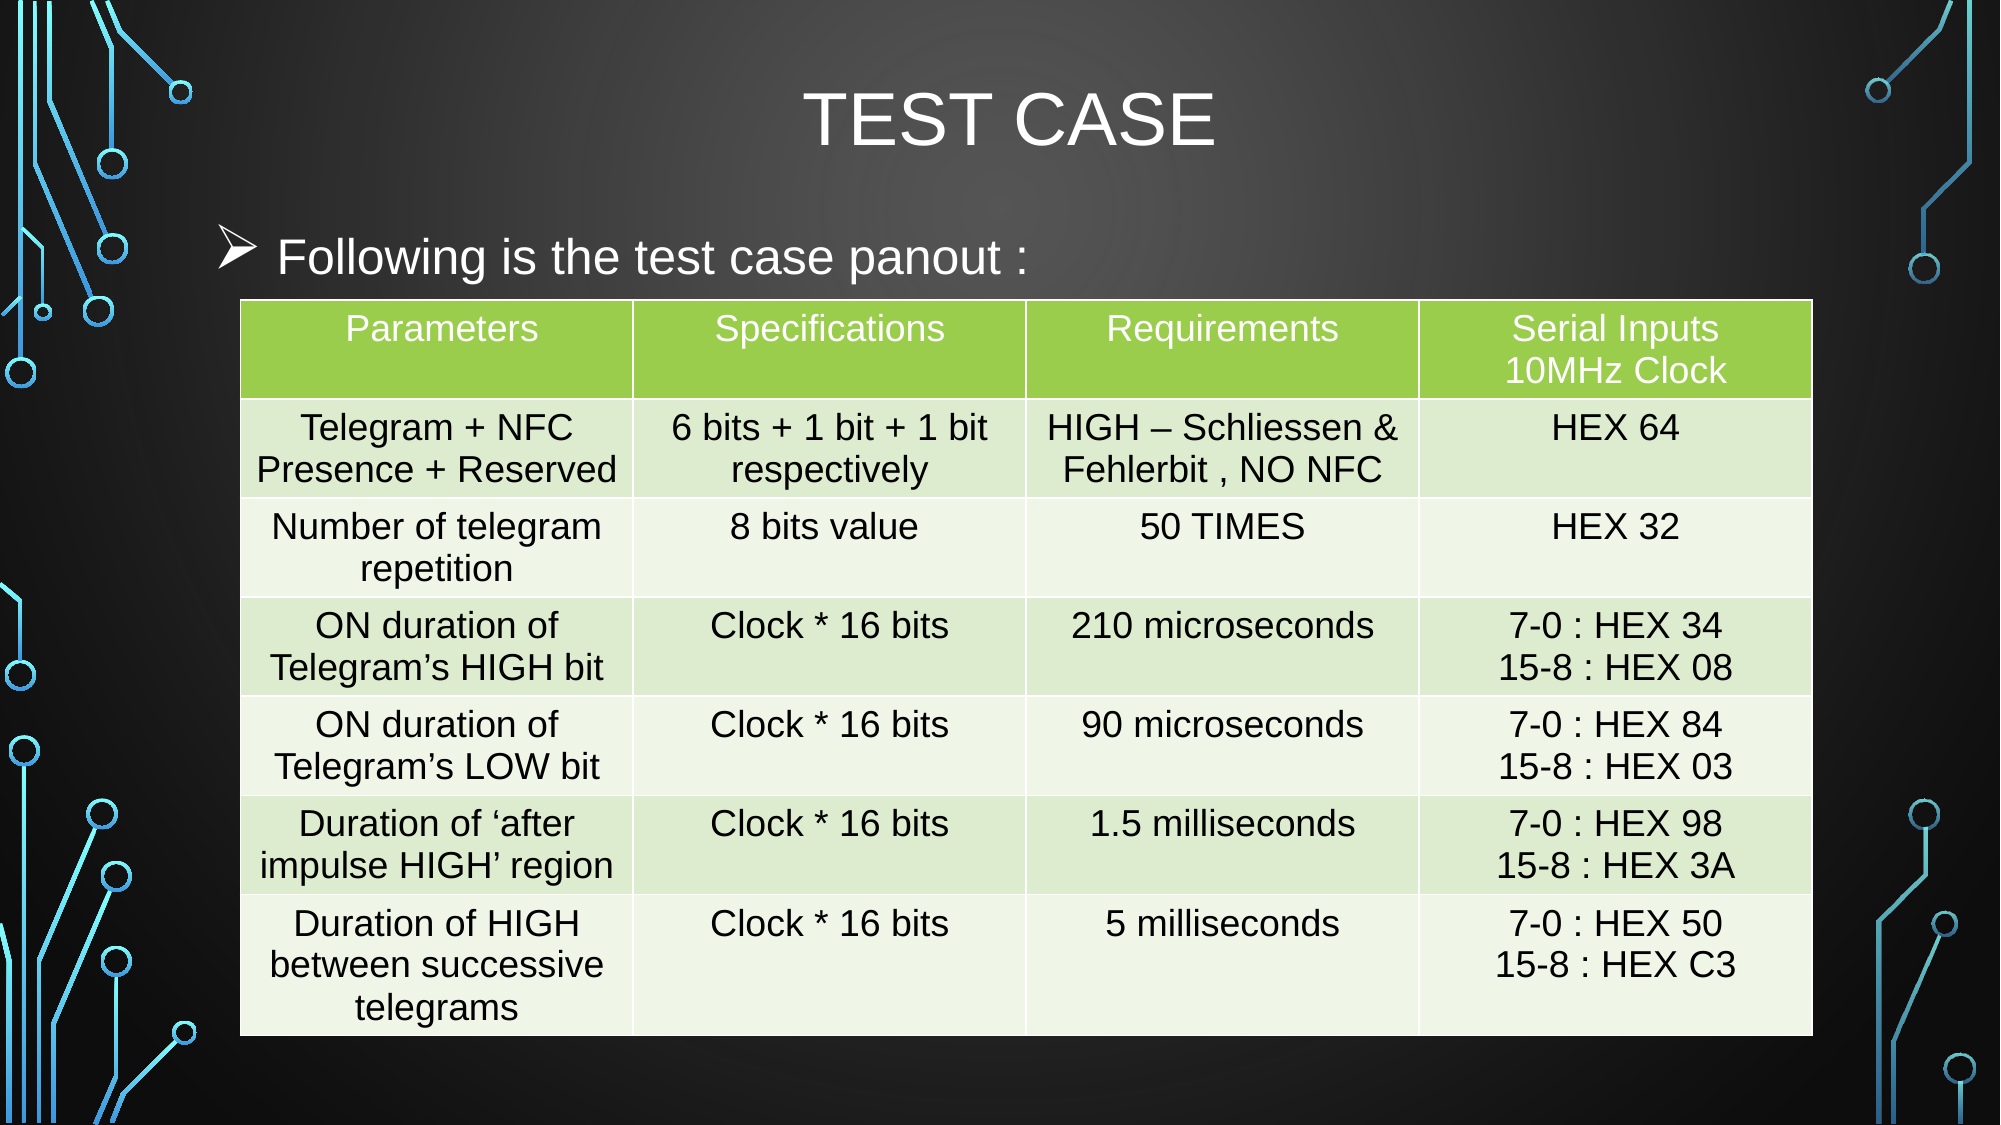

# test case
 Following is the test case panout :
| Parameters | Specifications | Requirements | Serial Inputs 10MHz Clock |
| --- | --- | --- | --- |
| Telegram + NFC Presence + Reserved | 6 bits + 1 bit + 1 bit respectively | HIGH – Schliessen & Fehlerbit , NO NFC | HEX 64 |
| Number of telegram repetition | 8 bits value | 50 TIMES | HEX 32 |
| ON duration of Telegram’s HIGH bit | Clock \* 16 bits | 210 microseconds | 7-0 : HEX 34 15-8 : HEX 08 |
| ON duration of Telegram’s LOW bit | Clock \* 16 bits | 90 microseconds | 7-0 : HEX 84 15-8 : HEX 03 |
| Duration of ‘after impulse HIGH’ region | Clock \* 16 bits | 1.5 milliseconds | 7-0 : HEX 98 15-8 : HEX 3A |
| Duration of HIGH between successive telegrams | Clock \* 16 bits | 5 milliseconds | 7-0 : HEX 50 15-8 : HEX C3 |